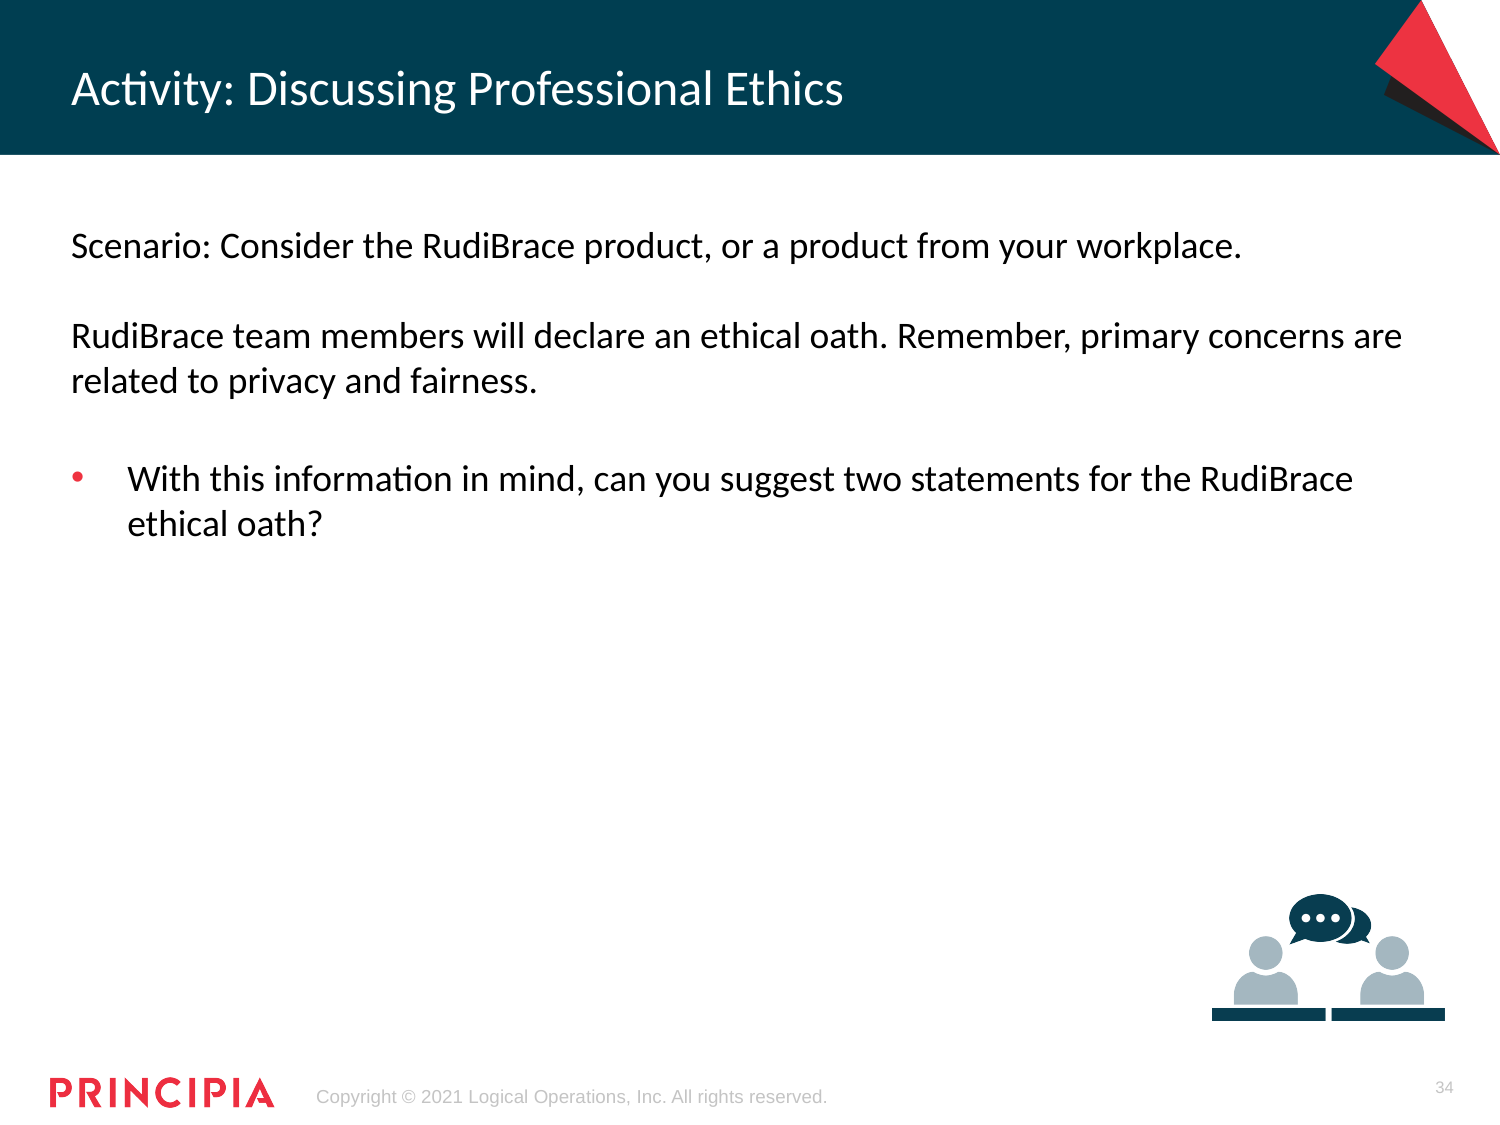

# Activity: Discussing Professional Ethics
Scenario: Consider the RudiBrace product, or a product from your workplace.
RudiBrace team members will declare an ethical oath. Remember, primary concerns are related to privacy and fairness.
With this information in mind, can you suggest two statements for the RudiBrace ethical oath?
34